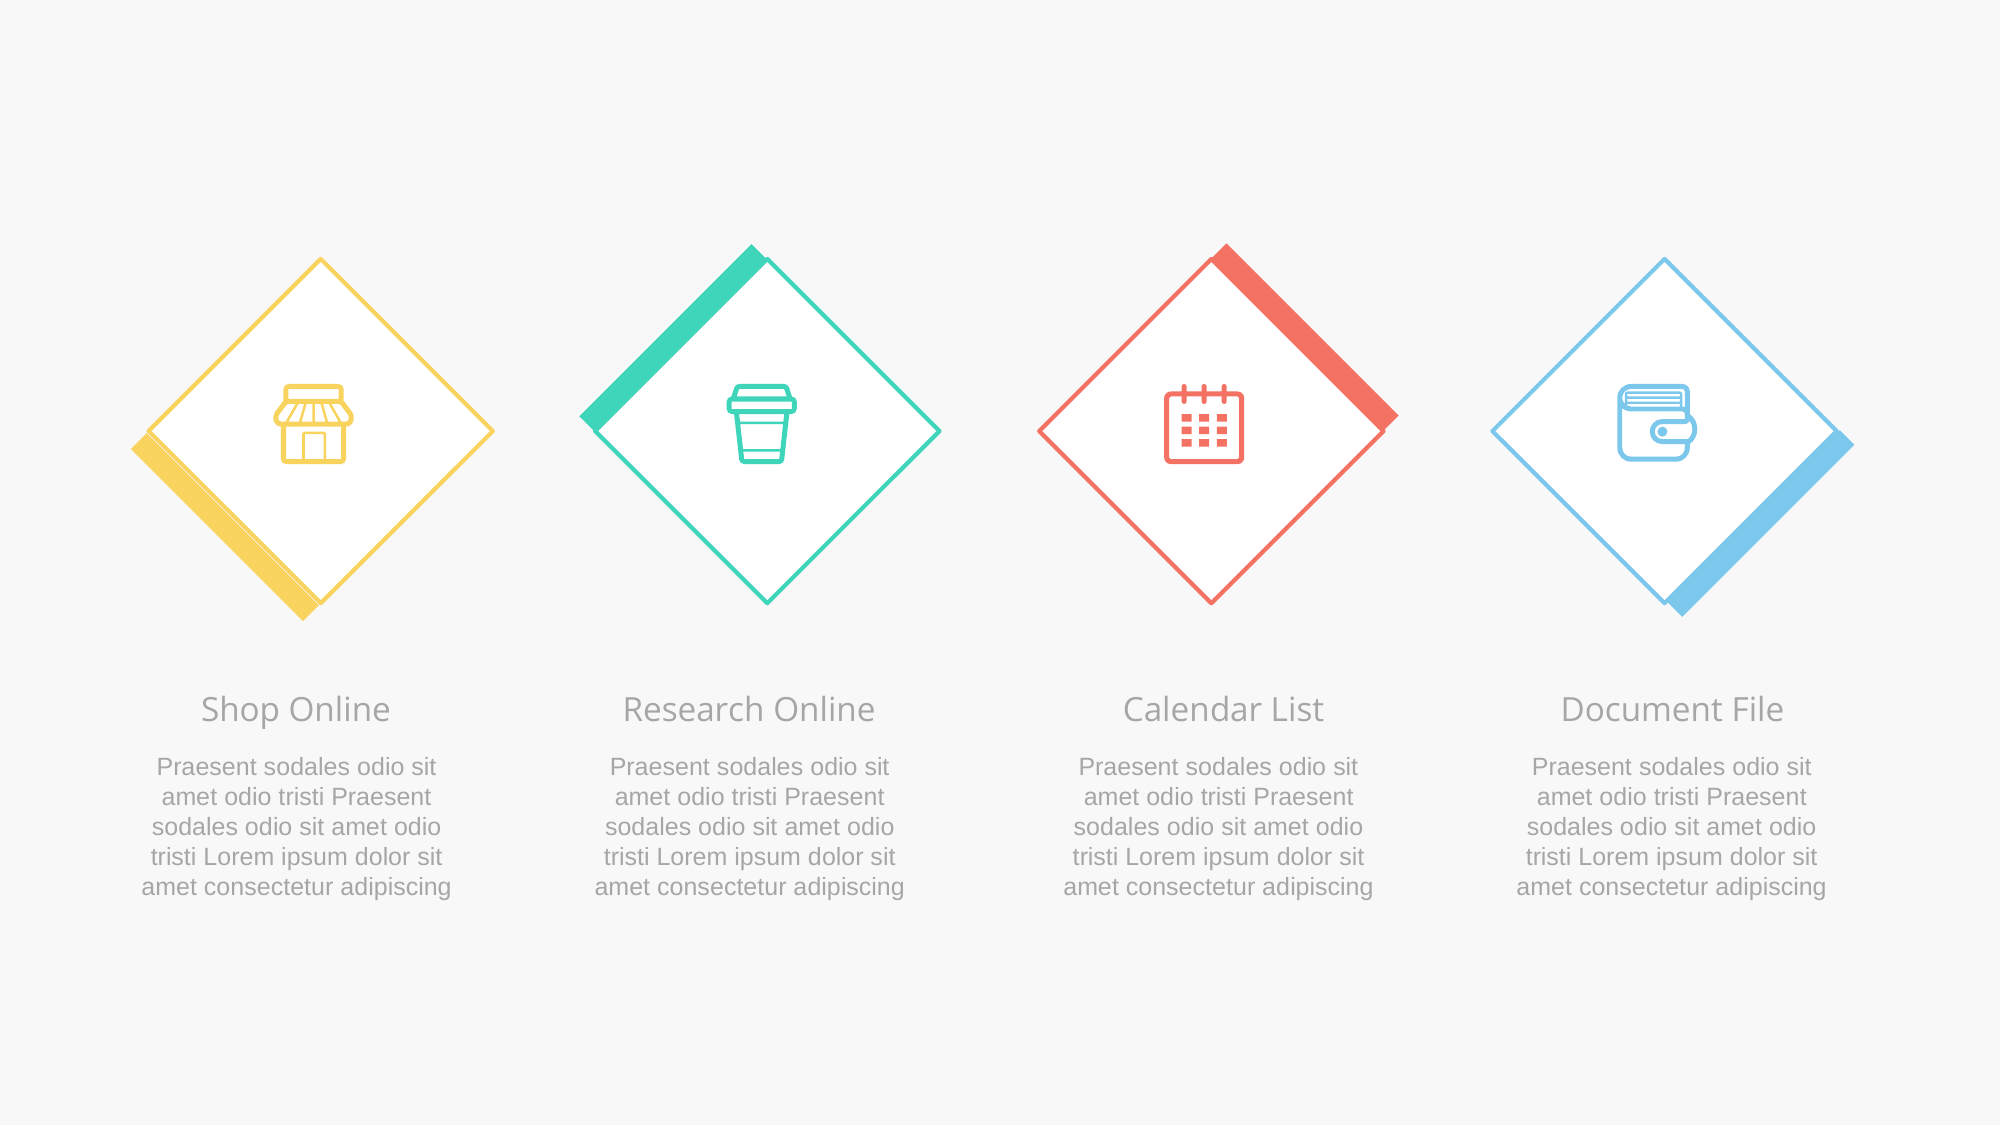

Document File
Praesent sodales odio sit amet odio tristi Praesent sodales odio sit amet odio tristi Lorem ipsum dolor sit amet consectetur adipiscing
Shop Online
Praesent sodales odio sit amet odio tristi Praesent sodales odio sit amet odio tristi Lorem ipsum dolor sit amet consectetur adipiscing
Research Online
Praesent sodales odio sit amet odio tristi Praesent sodales odio sit amet odio tristi Lorem ipsum dolor sit amet consectetur adipiscing
Calendar List
Praesent sodales odio sit amet odio tristi Praesent sodales odio sit amet odio tristi Lorem ipsum dolor sit amet consectetur adipiscing